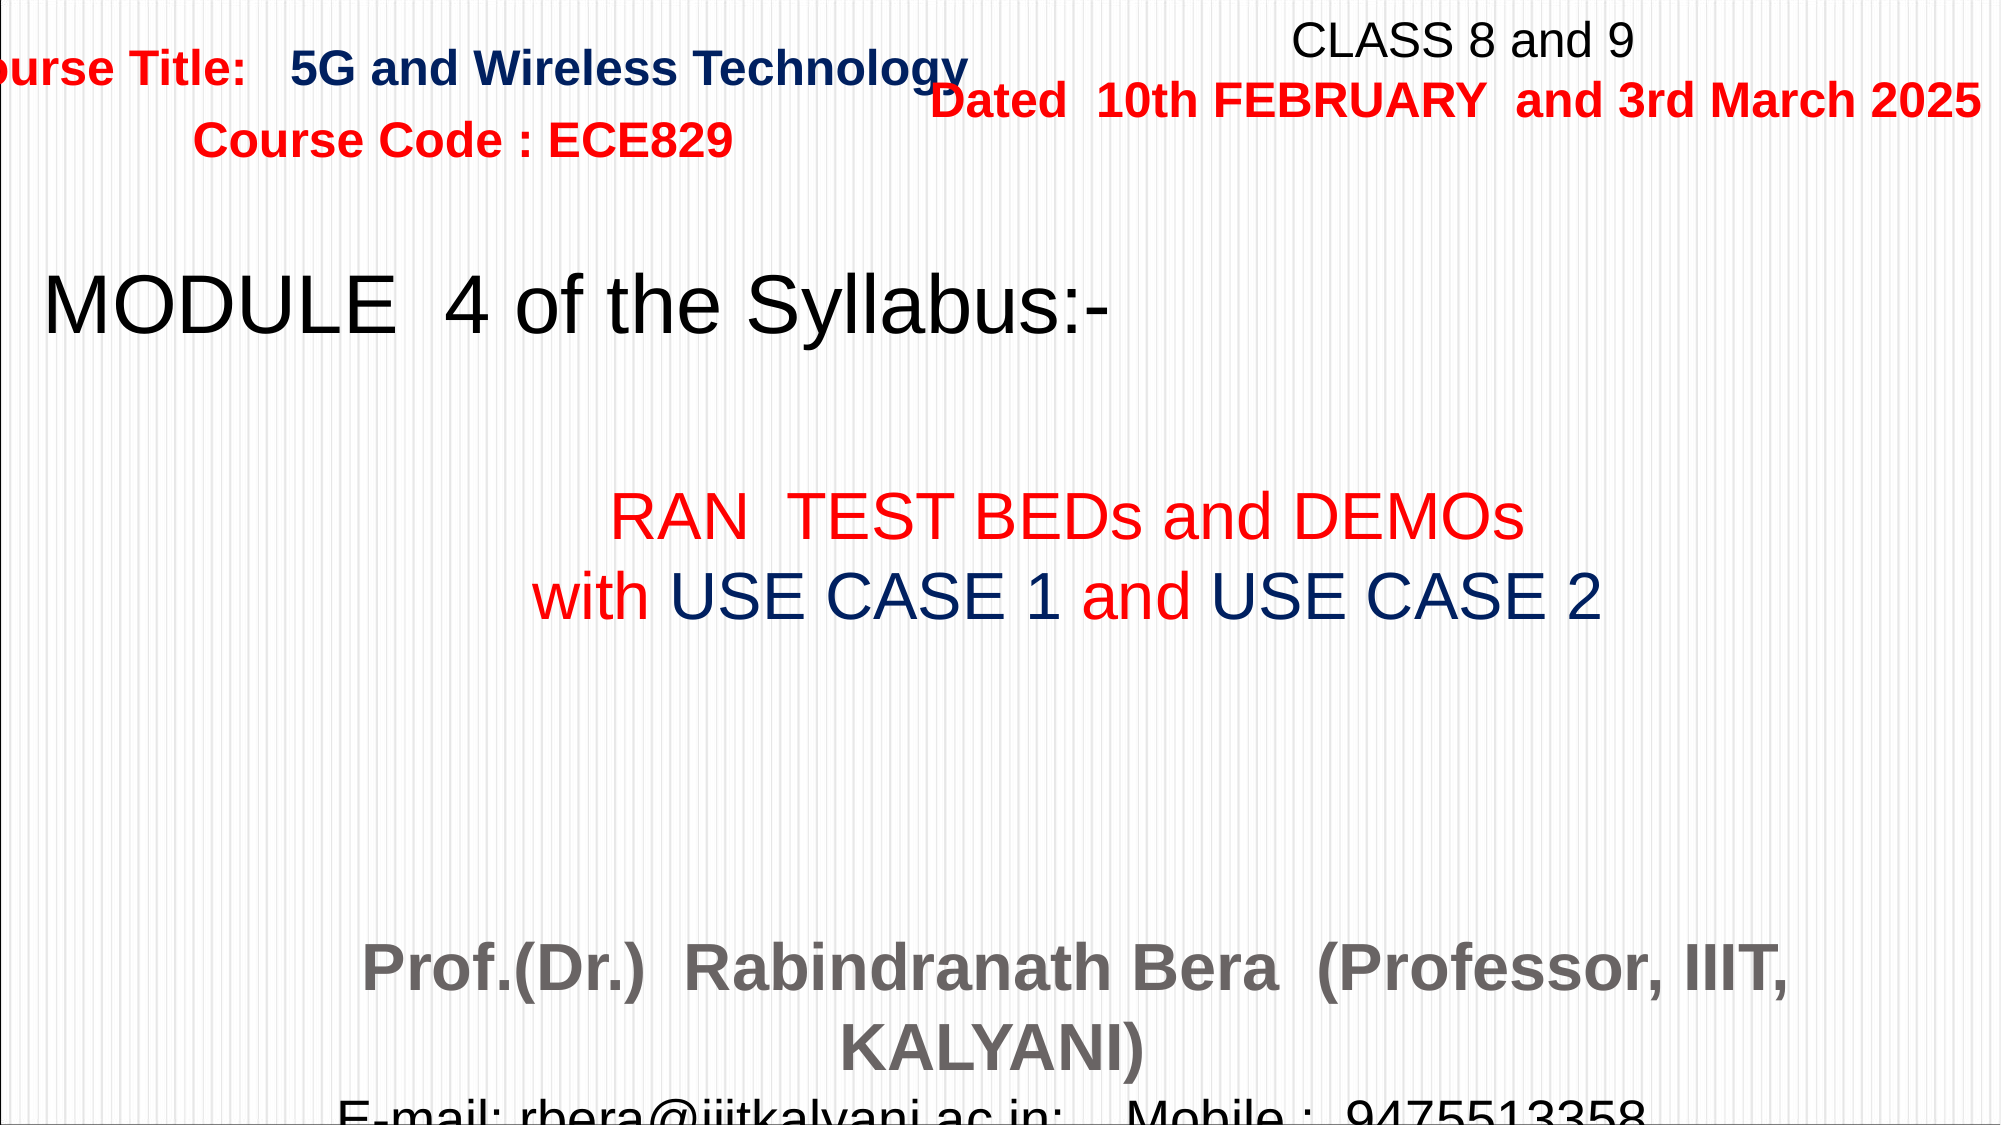

CLASS 8 and 9
Dated  10th FEBRUARY  and 3rd March 2025
Course Title:   5G and Wireless Technology
Course Code : ECE829
MODULE  4 of the Syllabus:-
RAN  TEST BEDs and DEMOs
with USE CASE 1 and USE CASE 2

	  Prof.(Dr.)  Rabindranath Bera  (Professor, IIIT,  KALYANI)
E-mail: rbera@iiitkalyani.ac.in;    Mobile :  9475513358